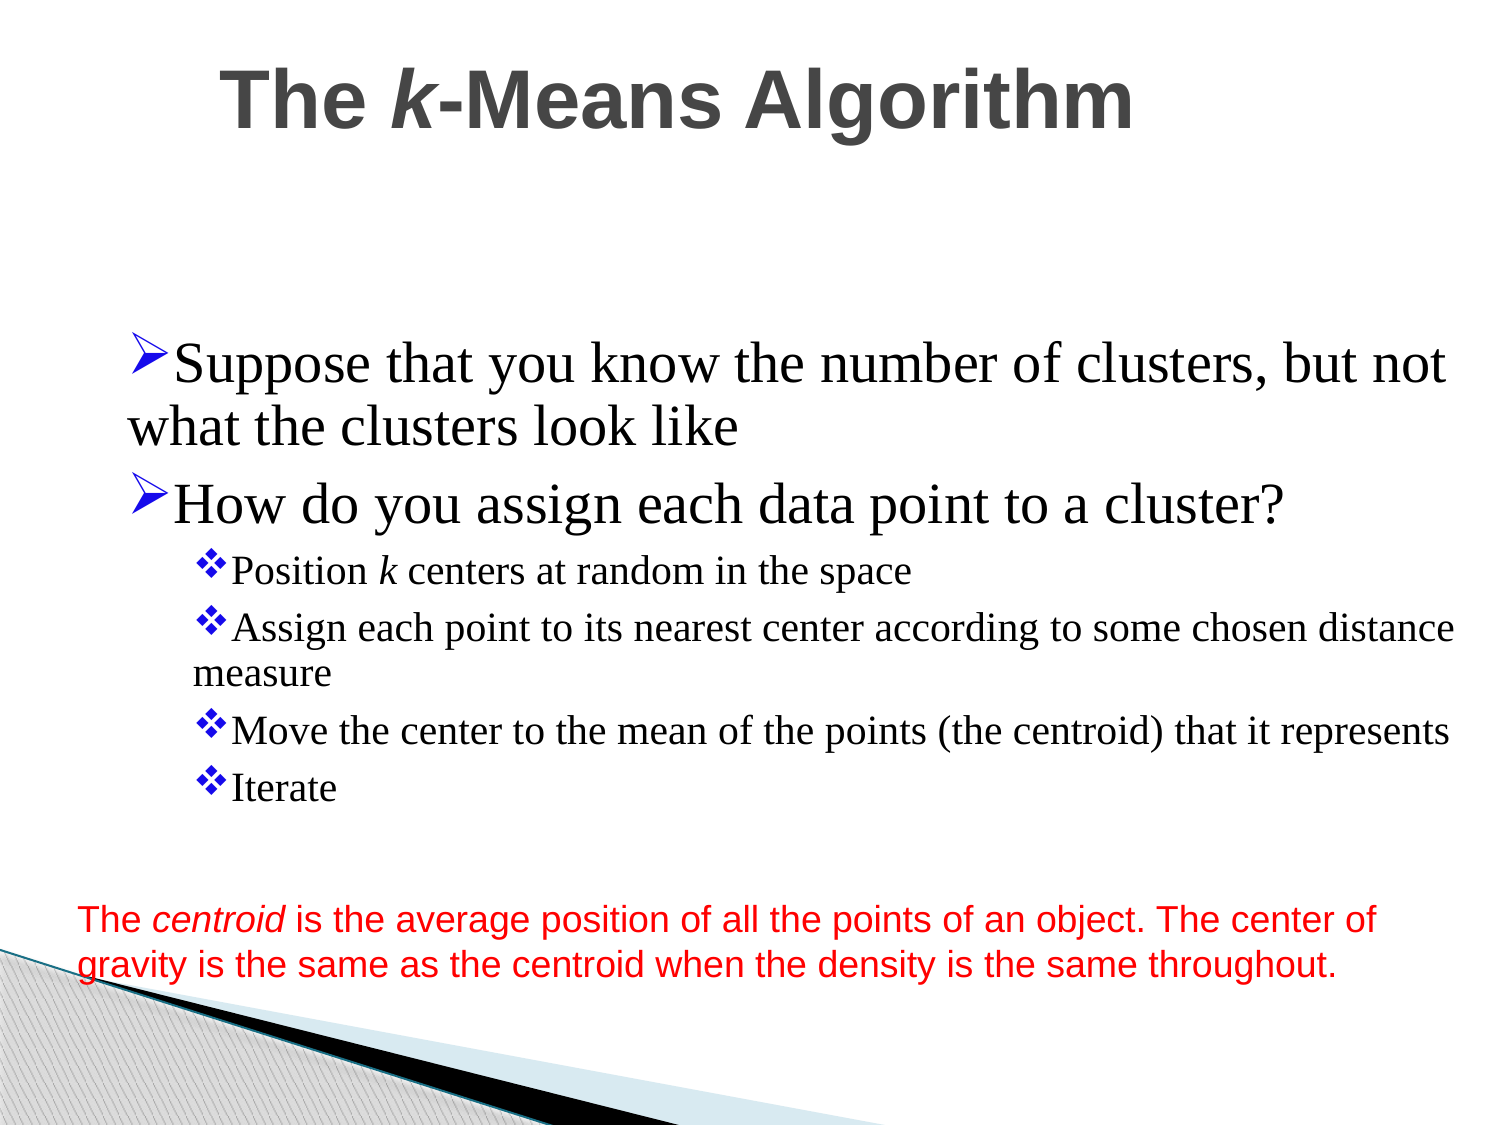

The k-Means Algorithm
Suppose that you know the number of clusters, but not what the clusters look like
How do you assign each data point to a cluster?
Position k centers at random in the space
Assign each point to its nearest center according to some chosen distance measure
Move the center to the mean of the points (the centroid) that it represents
Iterate
The centroid is the average position of all the points of an object. The center of gravity is the same as the centroid when the density is the same throughout.